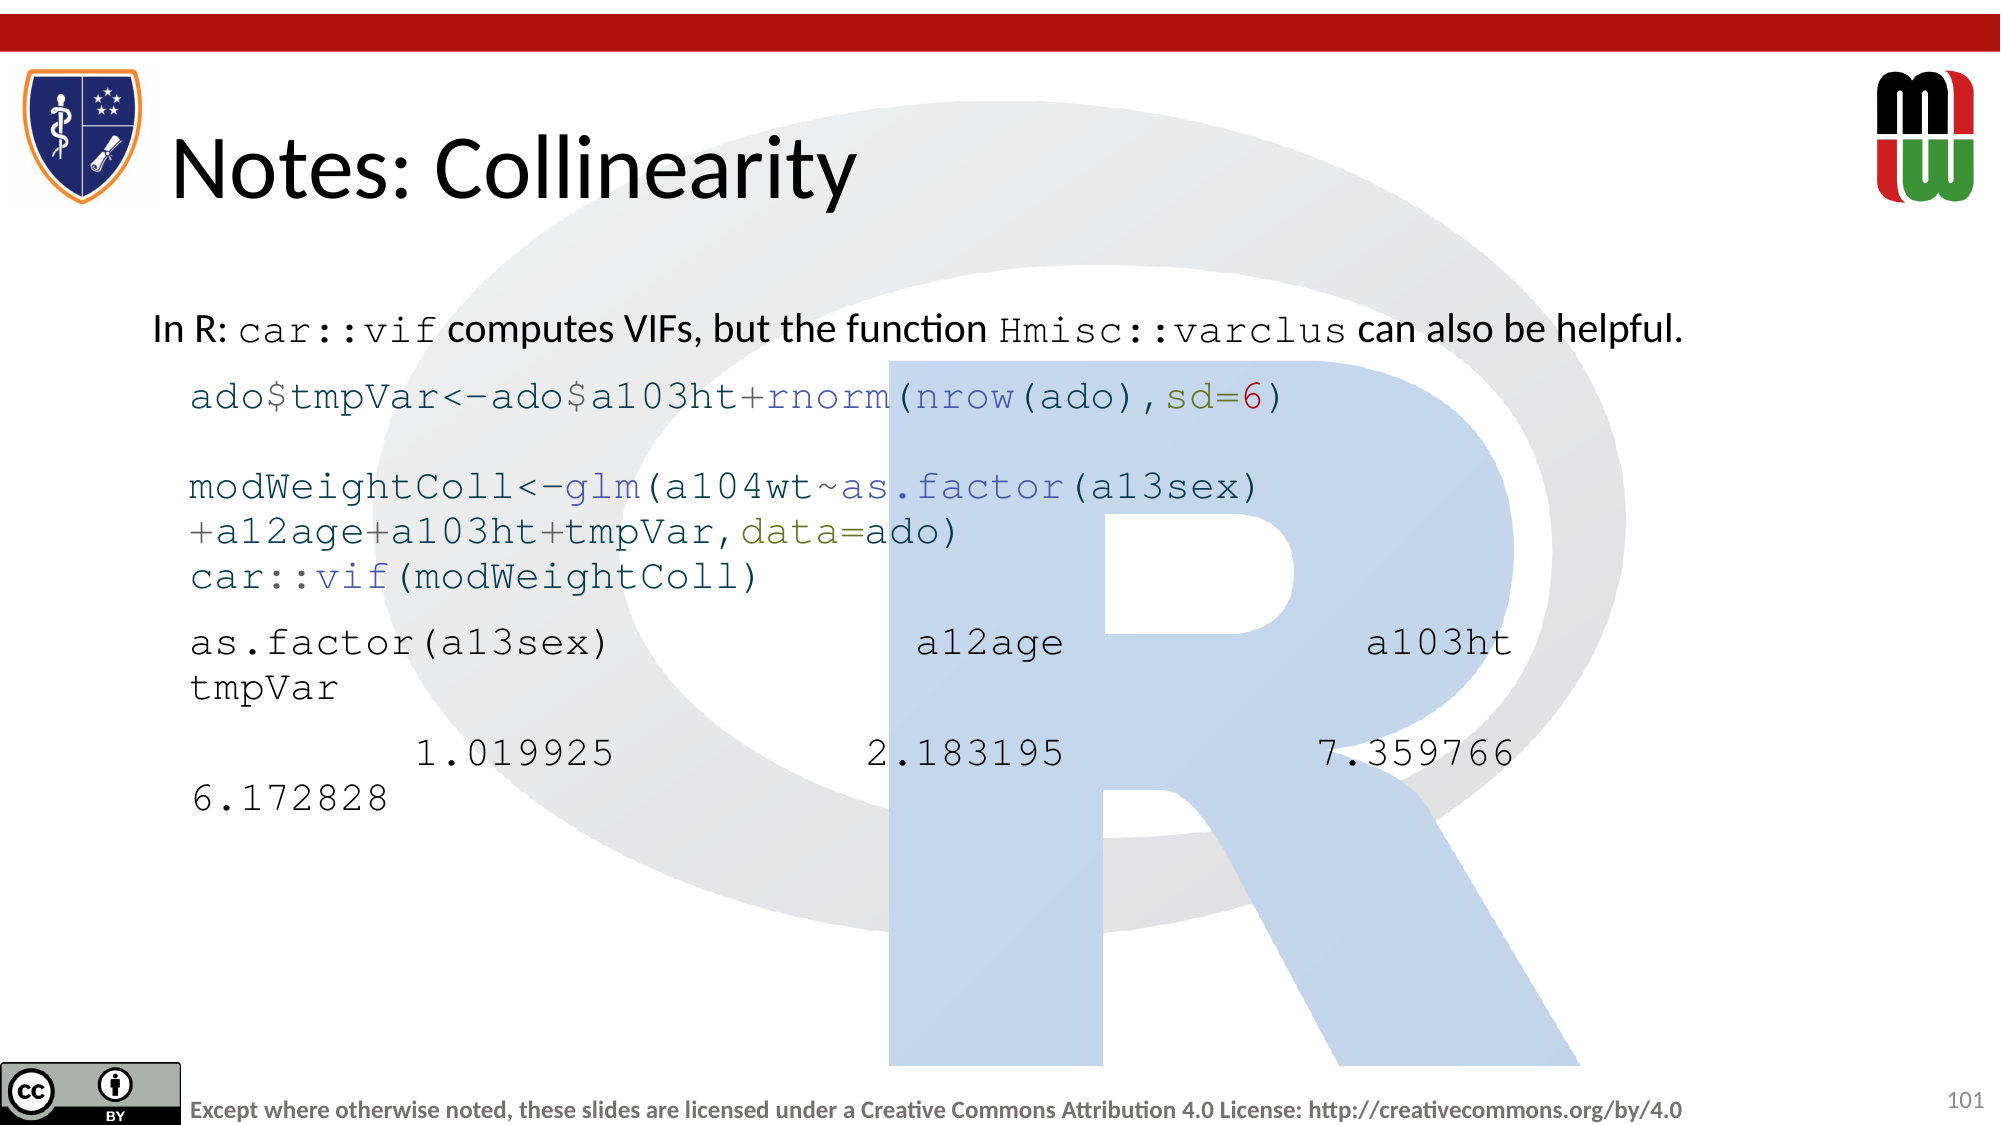

# Notes: Collinearity
In R: car::vif computes VIFs, but the function Hmisc::varclus can also be helpful.
ado$tmpVar<-ado$a103ht+rnorm(nrow(ado),sd=6)
modWeightColl<-glm(a104wt~as.factor(a13sex)+a12age+a103ht+tmpVar,data=ado)
car::vif(modWeightColl)
as.factor(a13sex)            a12age            a103ht            tmpVar
         1.019925          2.183195          7.359766          6.172828
101